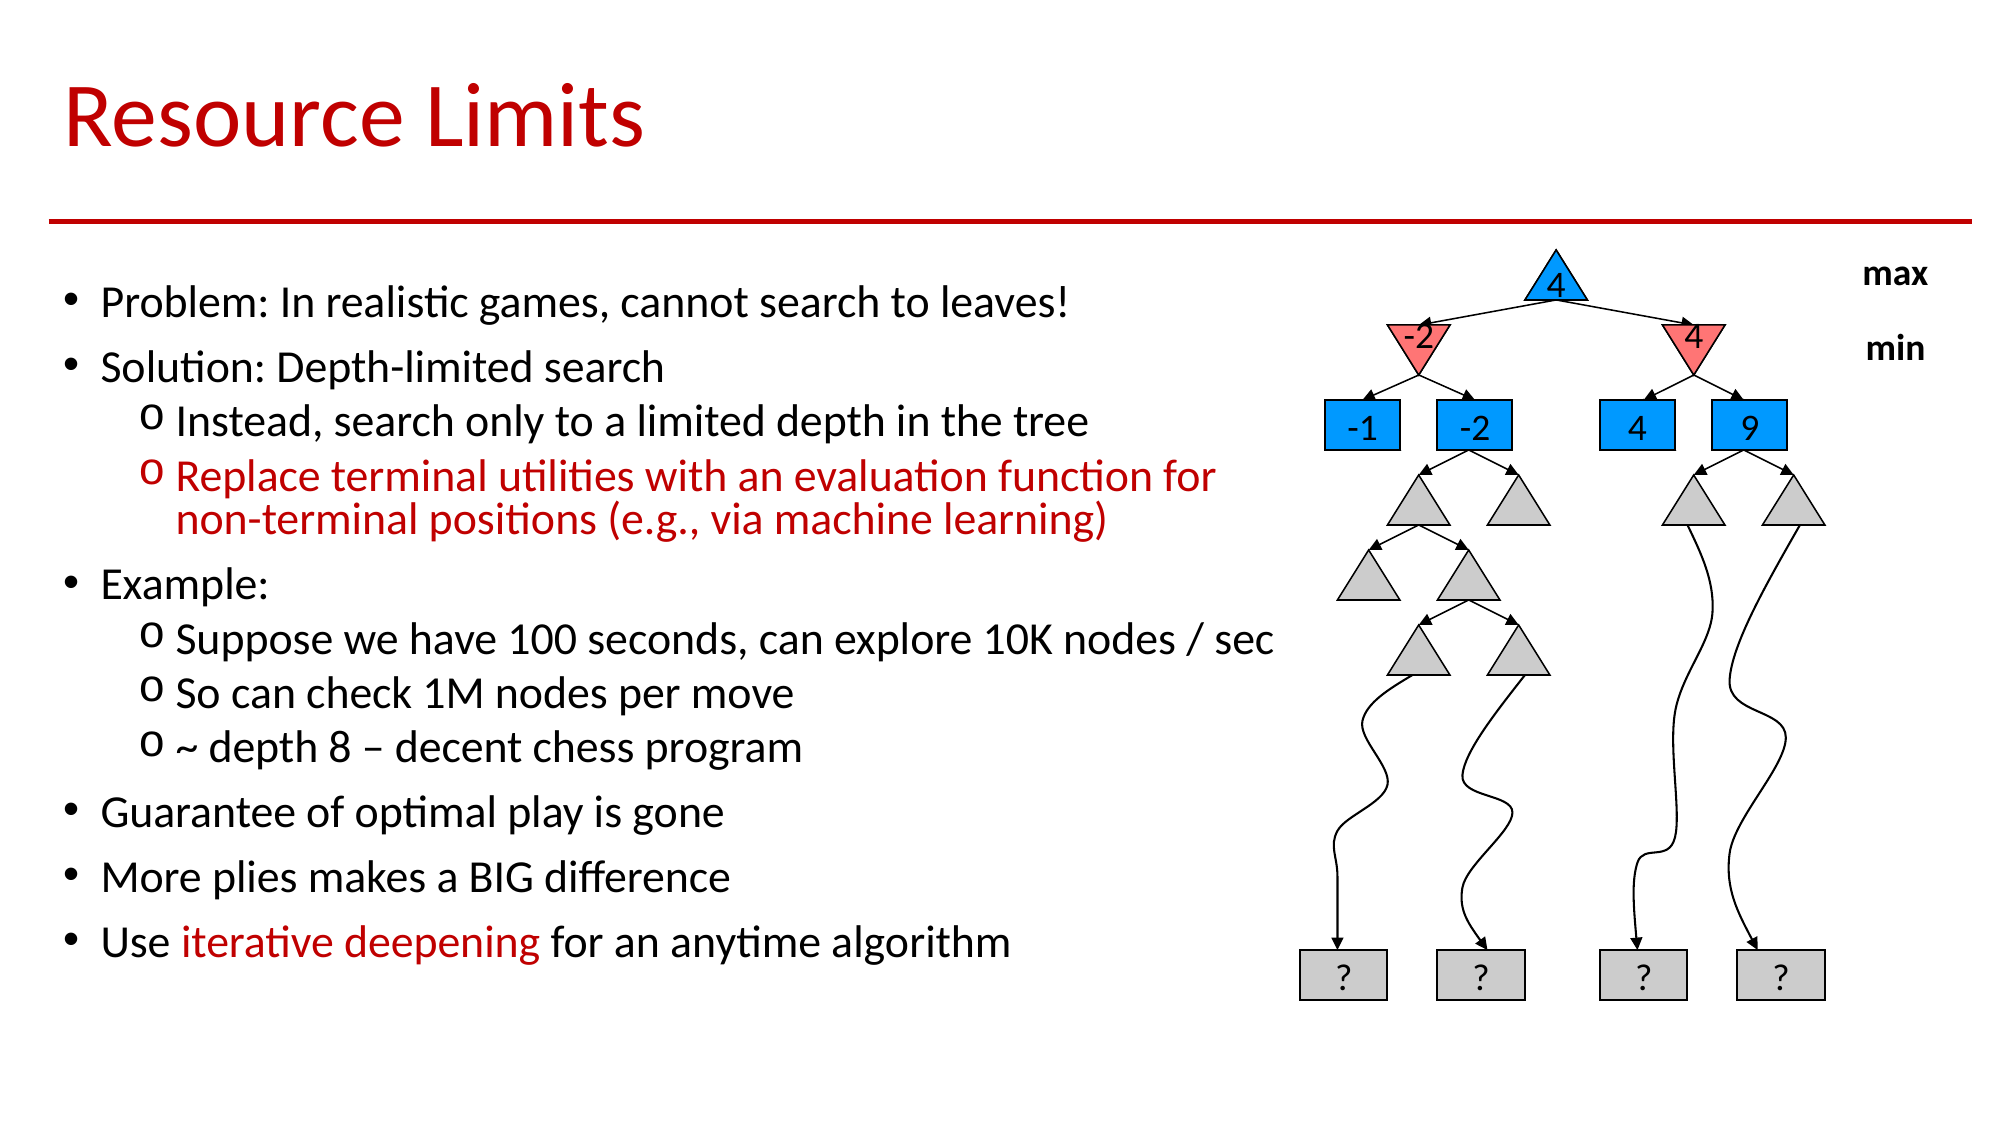

# Resource Limits
max

4
Problem: In realistic games, cannot search to leaves!
Solution: Depth-limited search
Instead, search only to a limited depth in the tree
Replace terminal utilities with an evaluation function for non-terminal positions (e.g., via machine learning)
Example:
Suppose we have 100 seconds, can explore 10K nodes / sec
So can check 1M nodes per move
~ depth 8 – decent chess program
Guarantee of optimal play is gone
More plies makes a BIG difference
Use iterative deepening for an anytime algorithm

min

-2

4
-1

-2
4

9

?
?
?
?